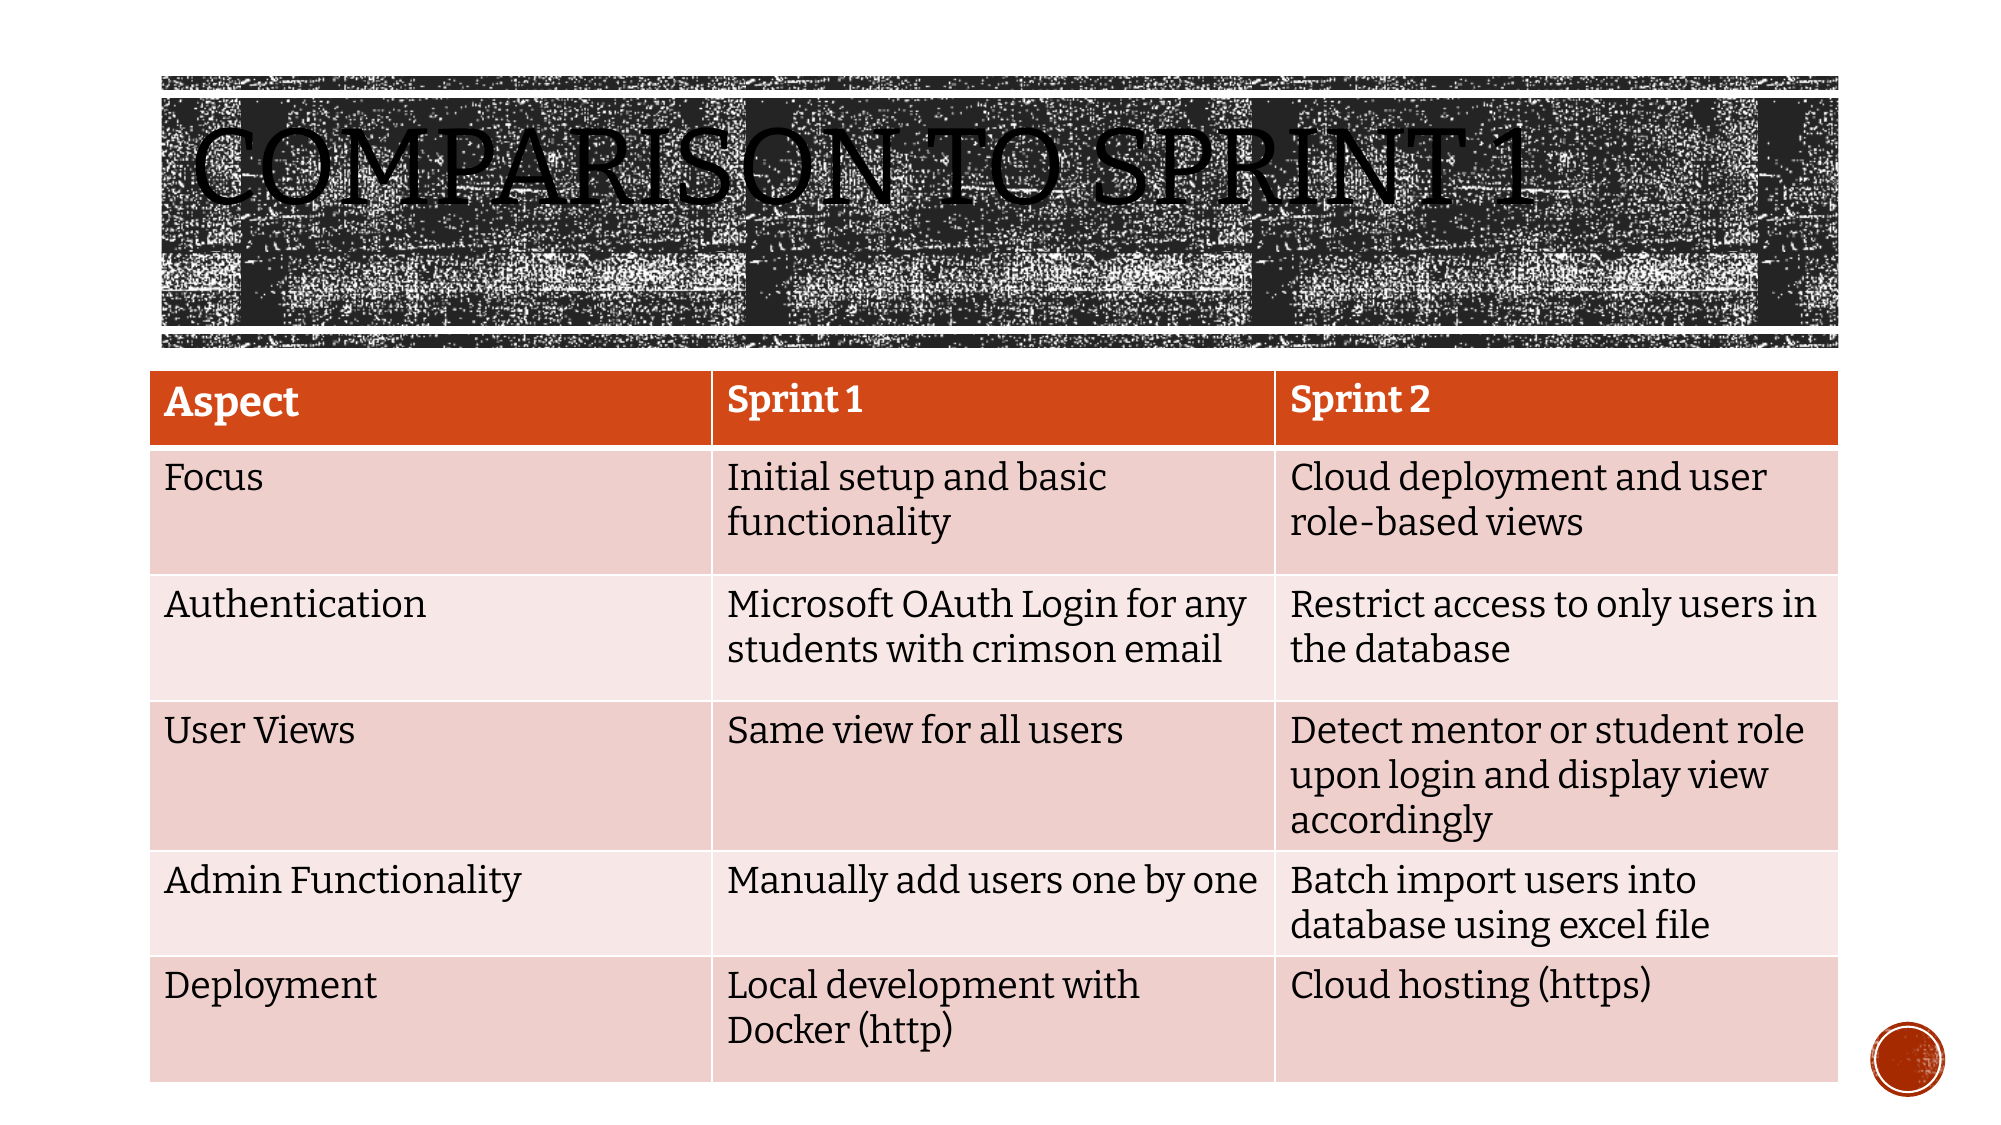

# Comparison to sprint 1

| Aspect | Sprint 1 | Sprint 2 |
| --- | --- | --- |
| Focus | Initial setup and basic functionality | Cloud deployment and user role-based views |
| Authentication | Microsoft OAuth Login for any students with crimson email | Restrict access to only users in the database |
| User Views | Same view for all users | Detect mentor or student role upon login and display view accordingly |
| Admin Functionality | Manually add users one by one | Batch import users into database using excel file |
| Deployment | Local development with Docker (http) | Cloud hosting (https) |